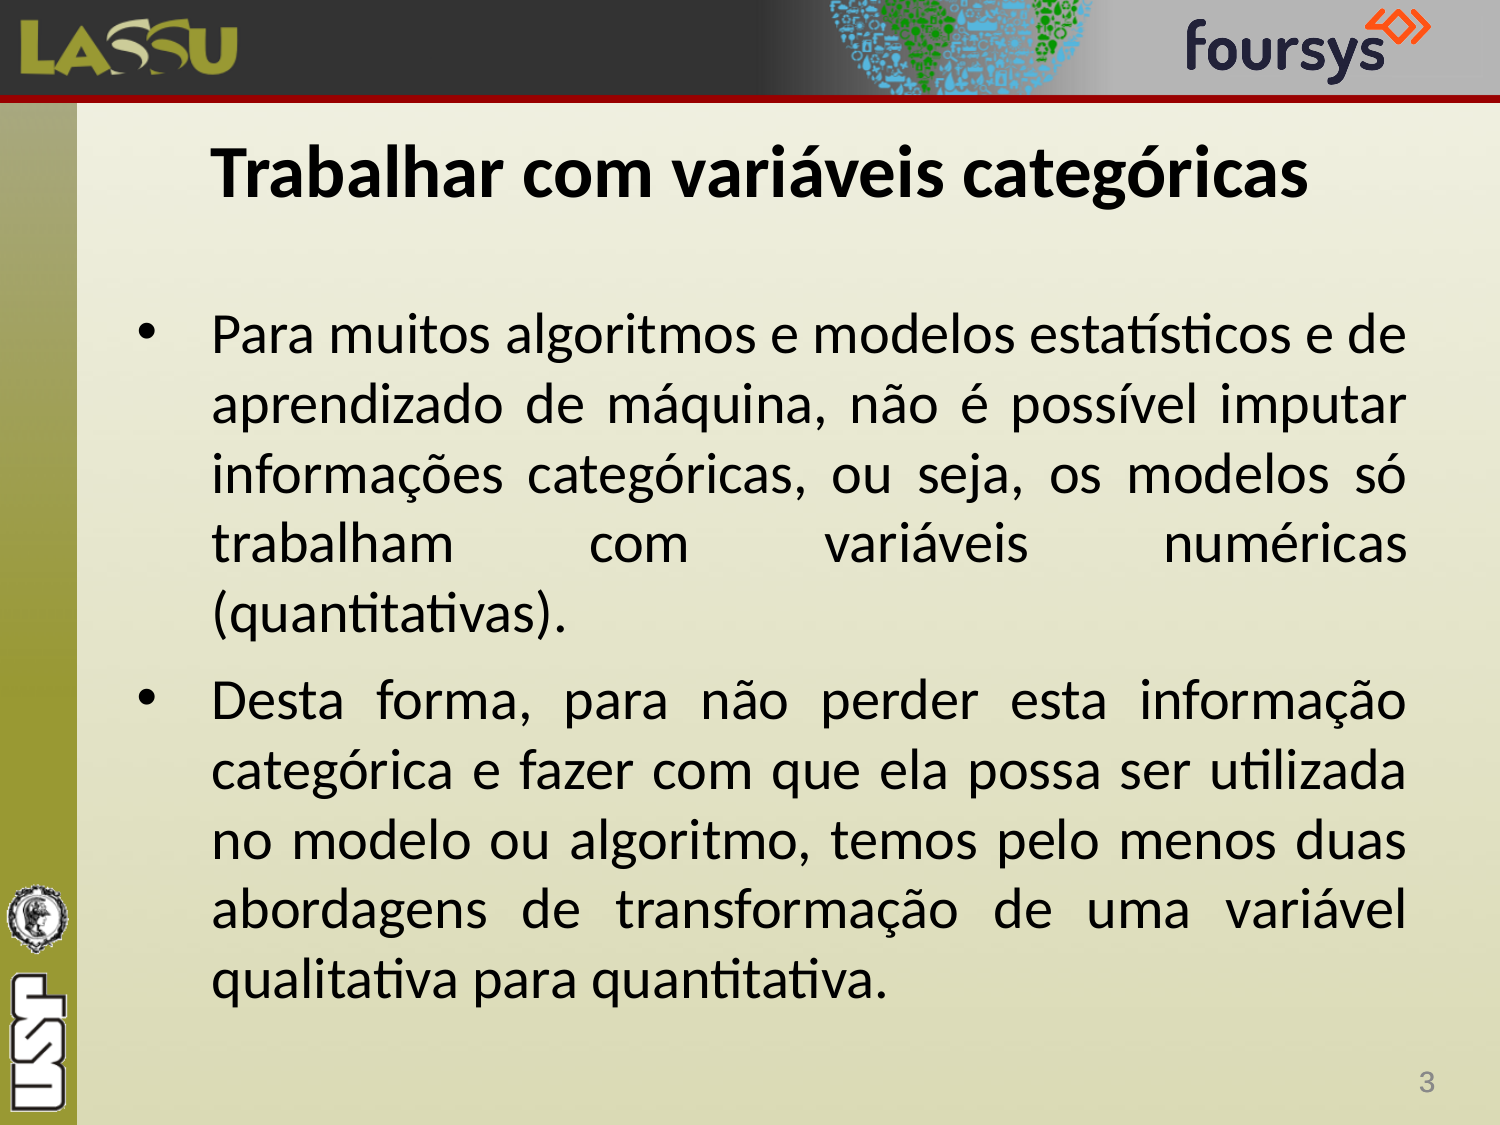

# Trabalhar com variáveis categóricas
Para muitos algoritmos e modelos estatísticos e de aprendizado de máquina, não é possível imputar informações categóricas, ou seja, os modelos só trabalham com variáveis numéricas (quantitativas).
Desta forma, para não perder esta informação categórica e fazer com que ela possa ser utilizada no modelo ou algoritmo, temos pelo menos duas abordagens de transformação de uma variável qualitativa para quantitativa.

3
3